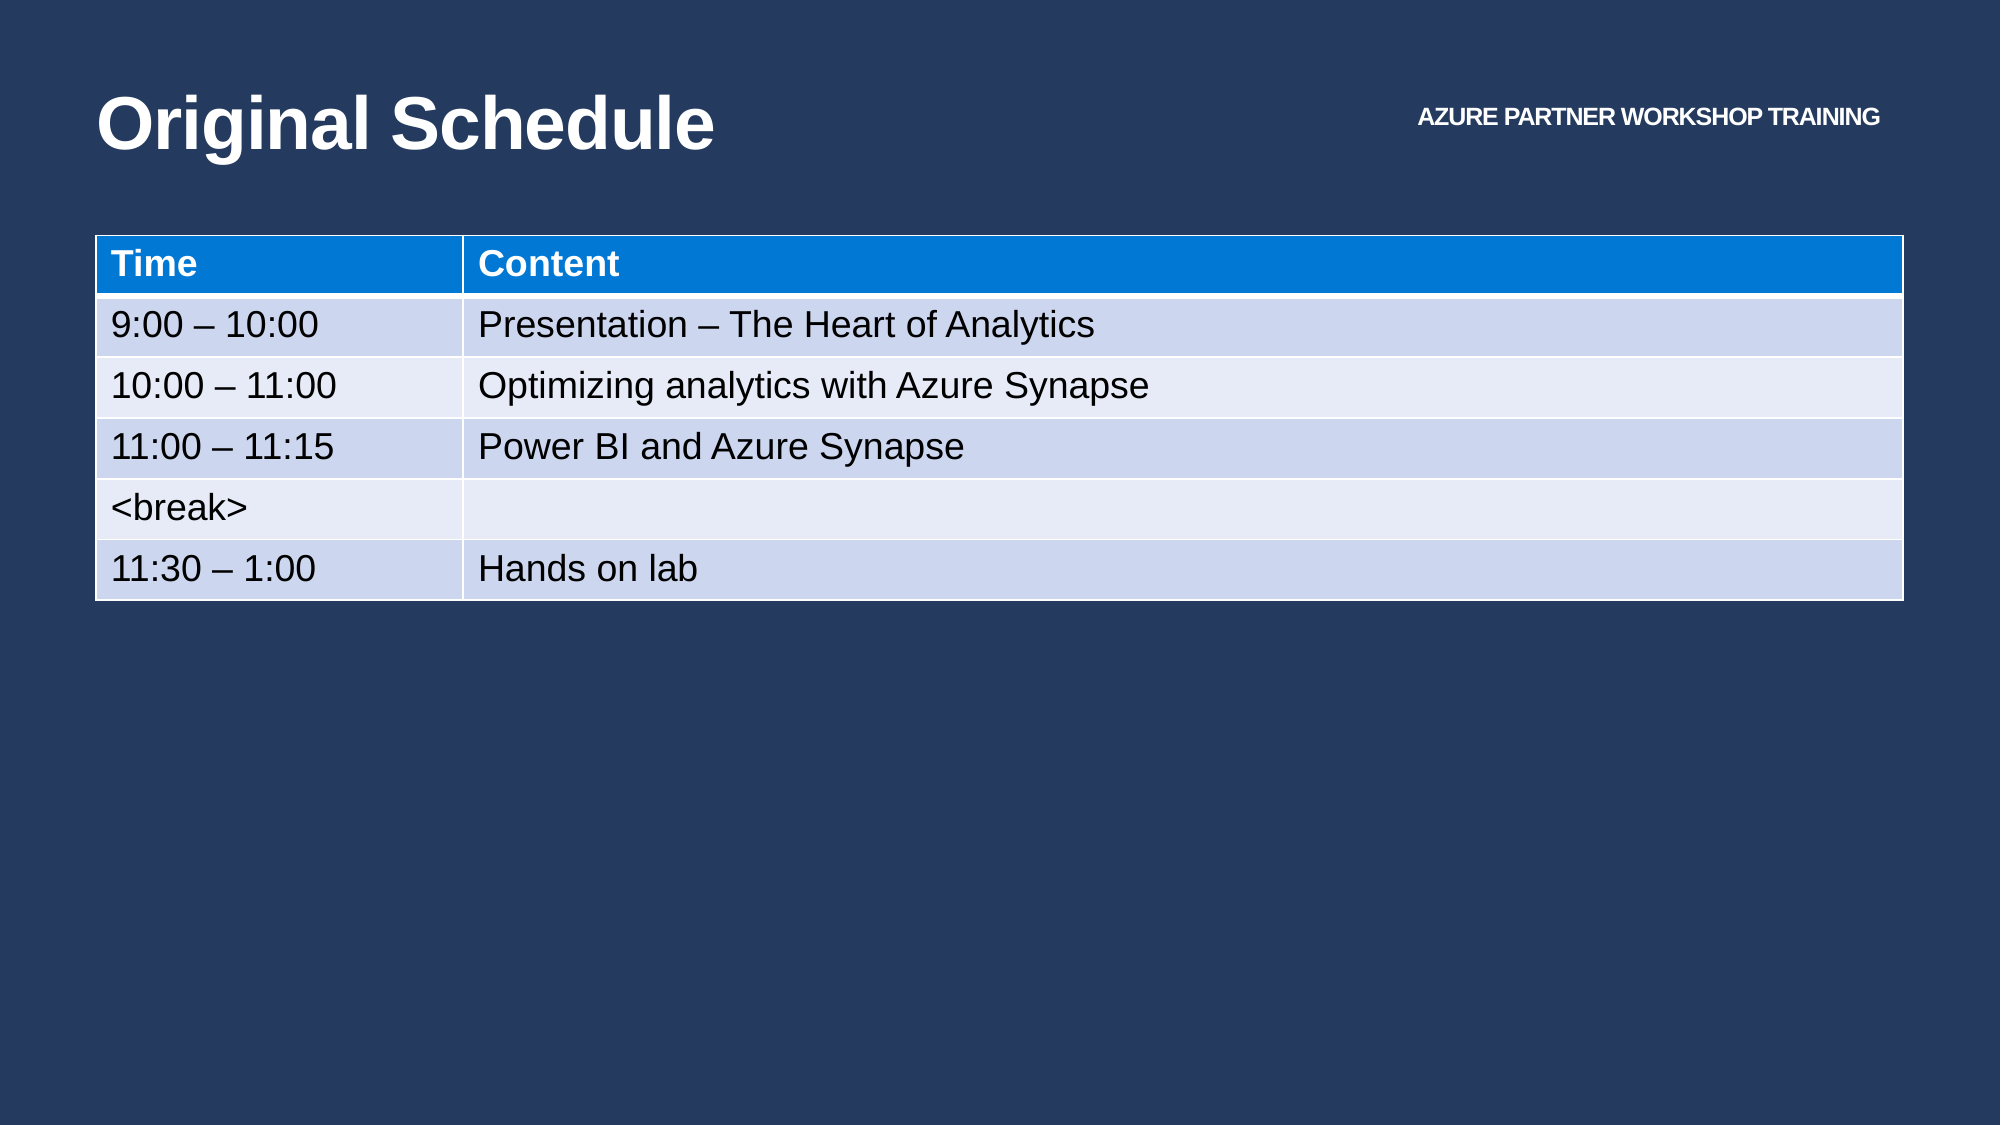

# Original Schedule
| Time | Content |
| --- | --- |
| 9:00 – 10:00 | Presentation – The Heart of Analytics |
| 10:00 – 11:00 | Optimizing analytics with Azure Synapse |
| 11:00 – 11:15 | Power BI and Azure Synapse |
| <break> |  |
| 11:30 – 1:00 | Hands on lab |